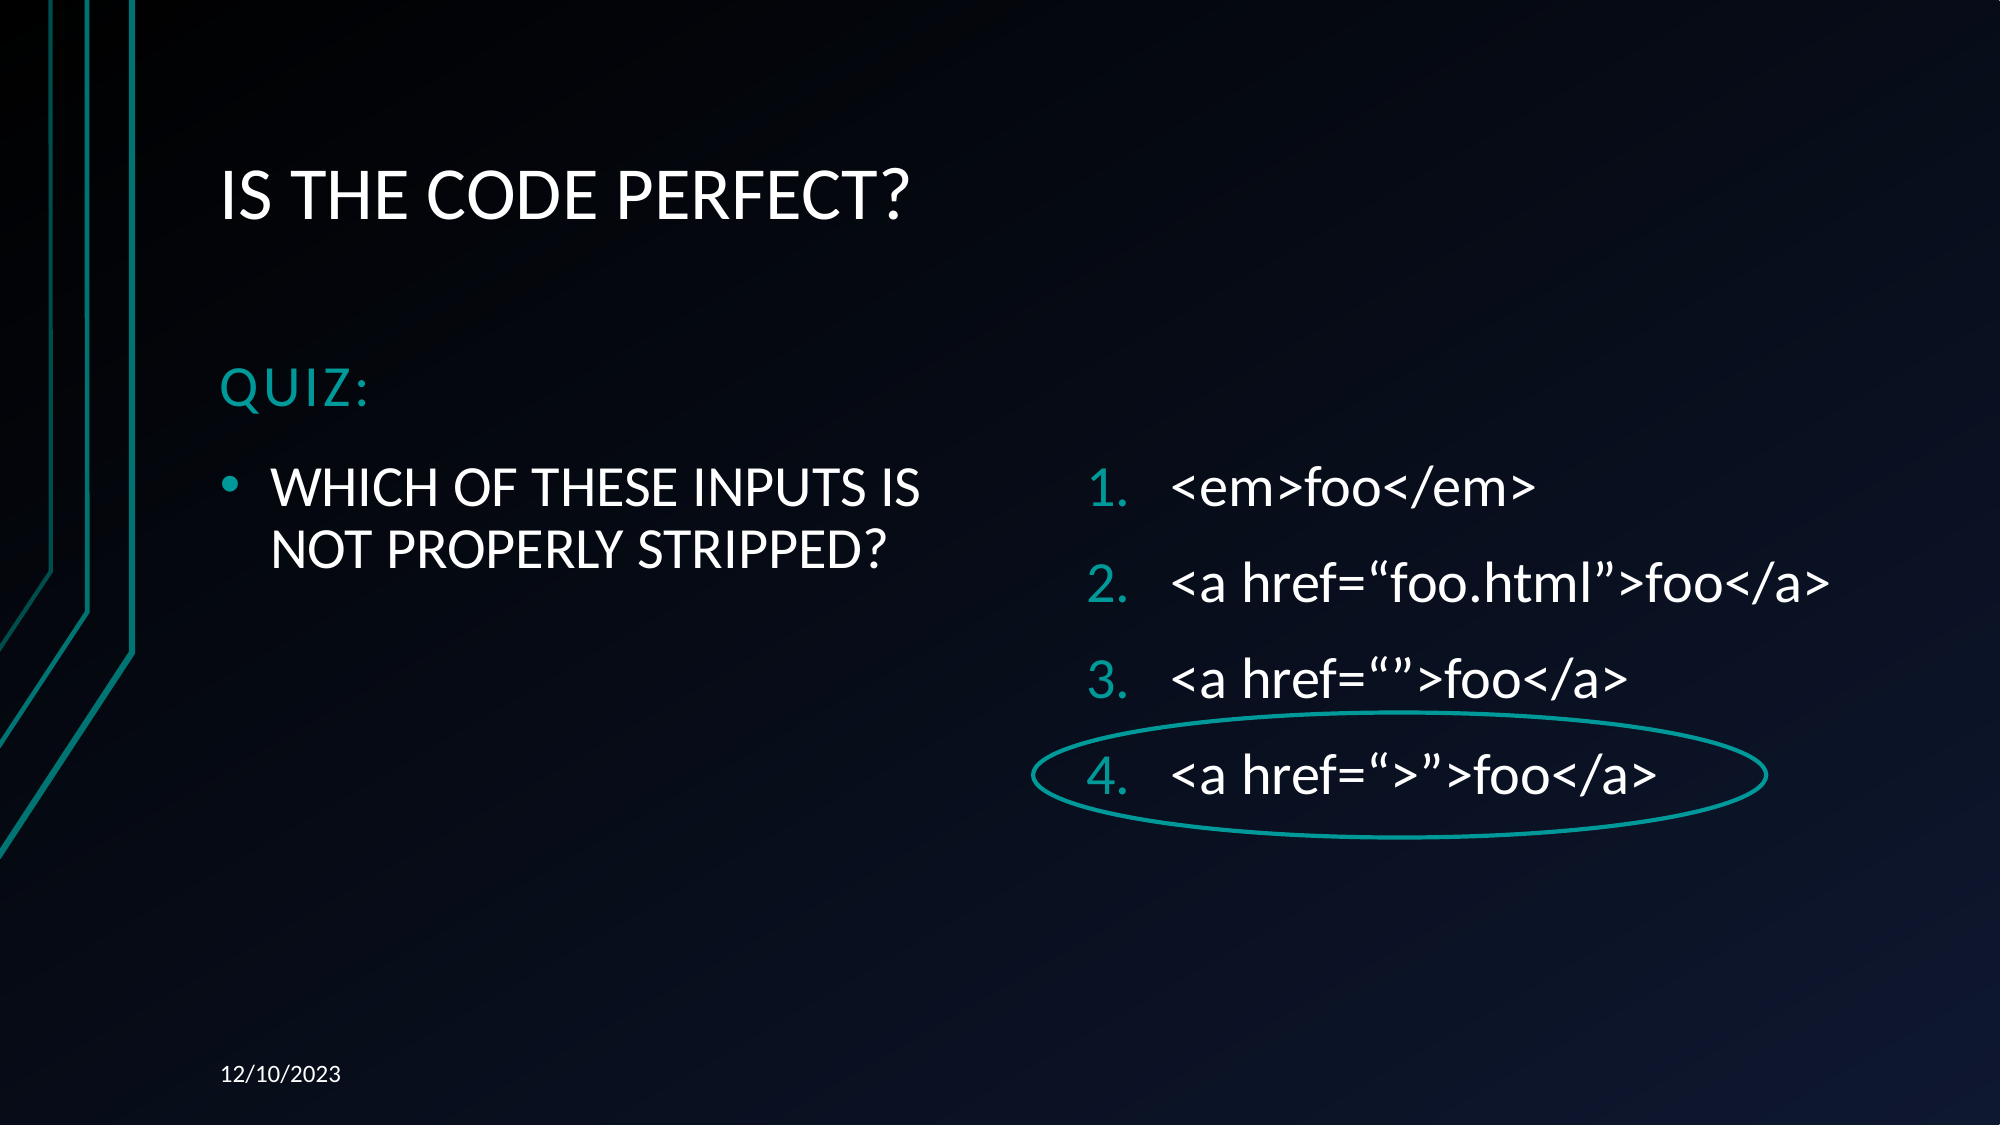

# IS THE CODE PERFECT?
QUIZ:
WHICH OF THESE INPUTS IS NOT PROPERLY STRIPPED?
<em>foo</em>
<a href=“foo.html”>foo</a>
<a href=“”>foo</a>
<a href=“>”>foo</a>

12/10/2023